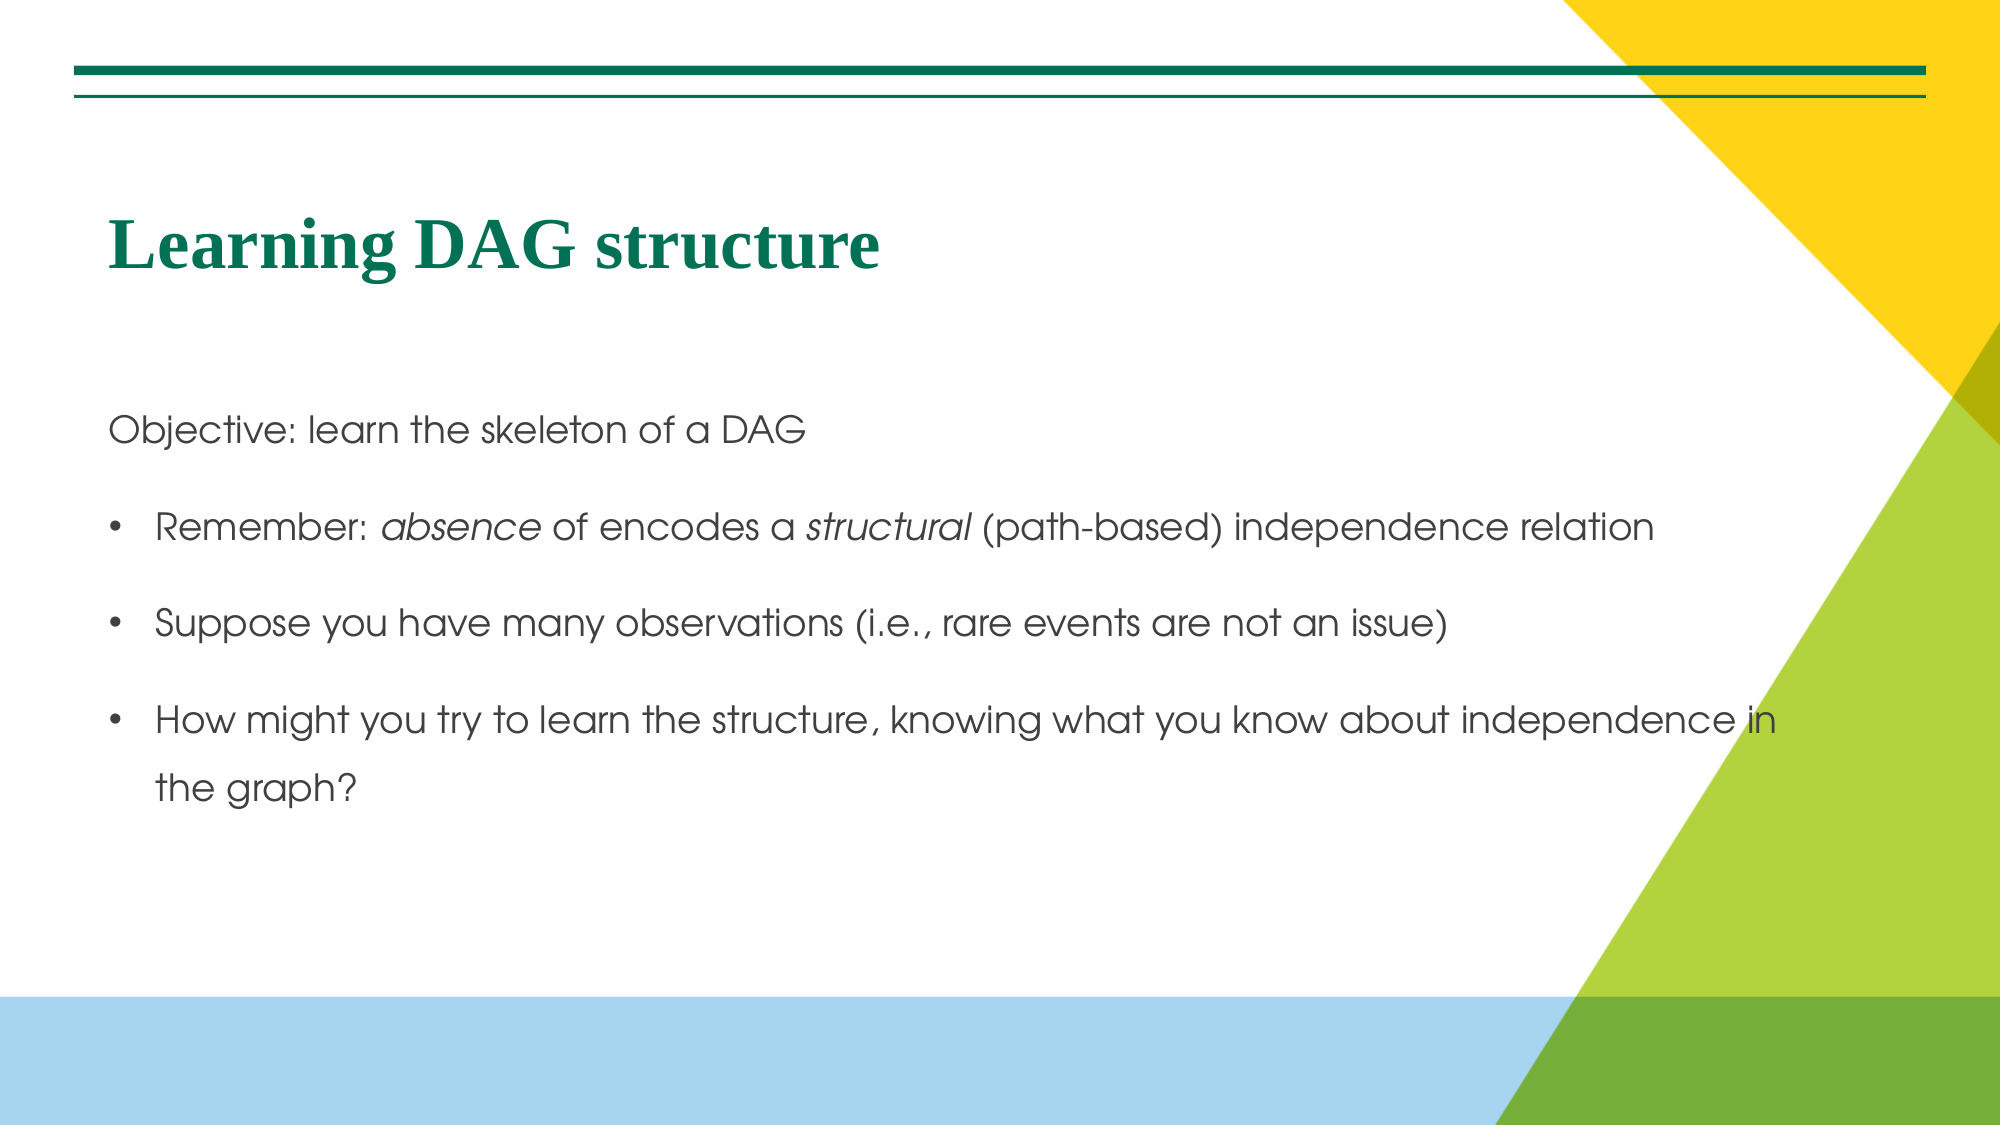

# Learning DAG structure
Objective: learn the skeleton of a DAG
Remember: absence of encodes a structural (path-based) independence relation
Suppose you have many observations (i.e., rare events are not an issue)
How might you try to learn the structure, knowing what you know about independence in the graph?